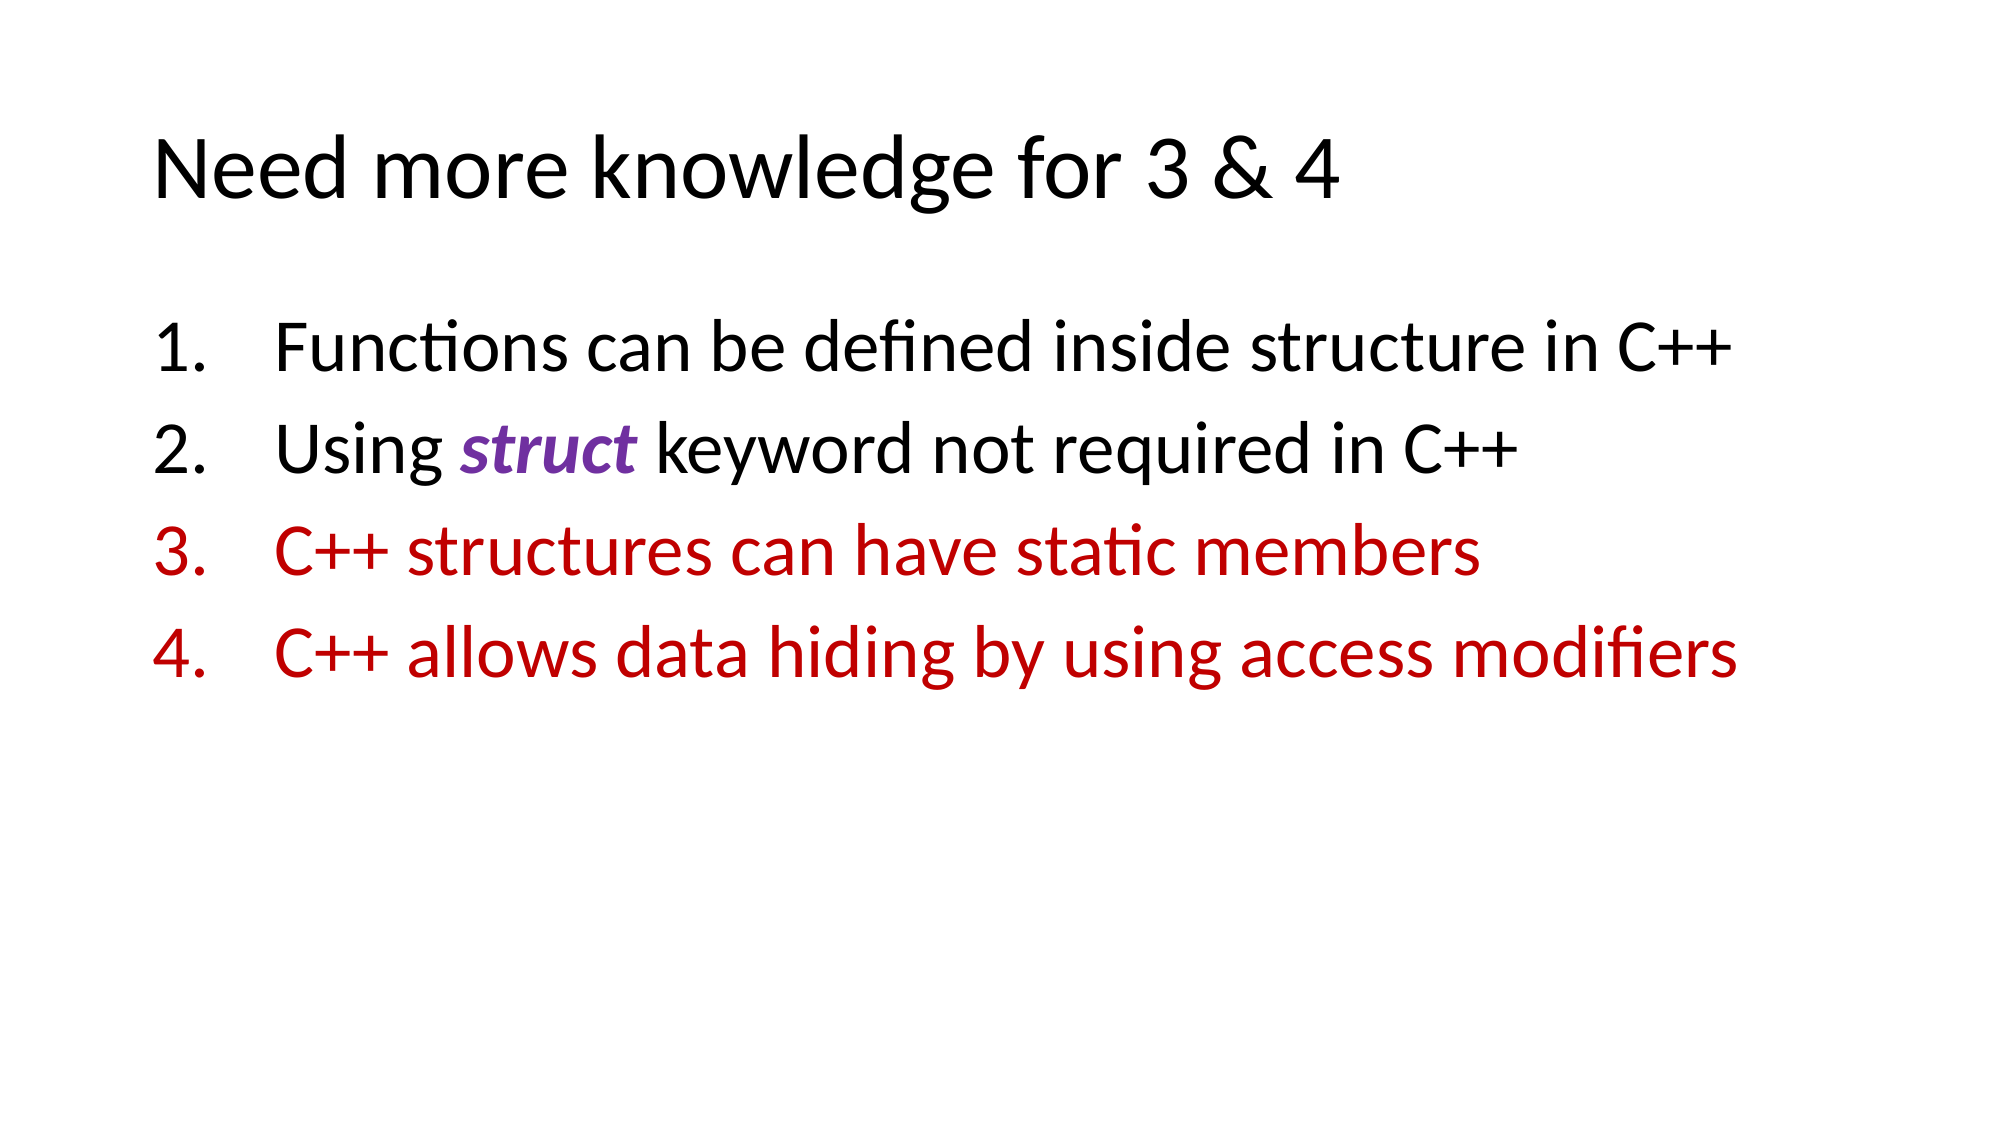

# Need more knowledge for 3 & 4
Functions can be defined inside structure in C++
Using struct keyword not required in C++
C++ structures can have static members
C++ allows data hiding by using access modifiers